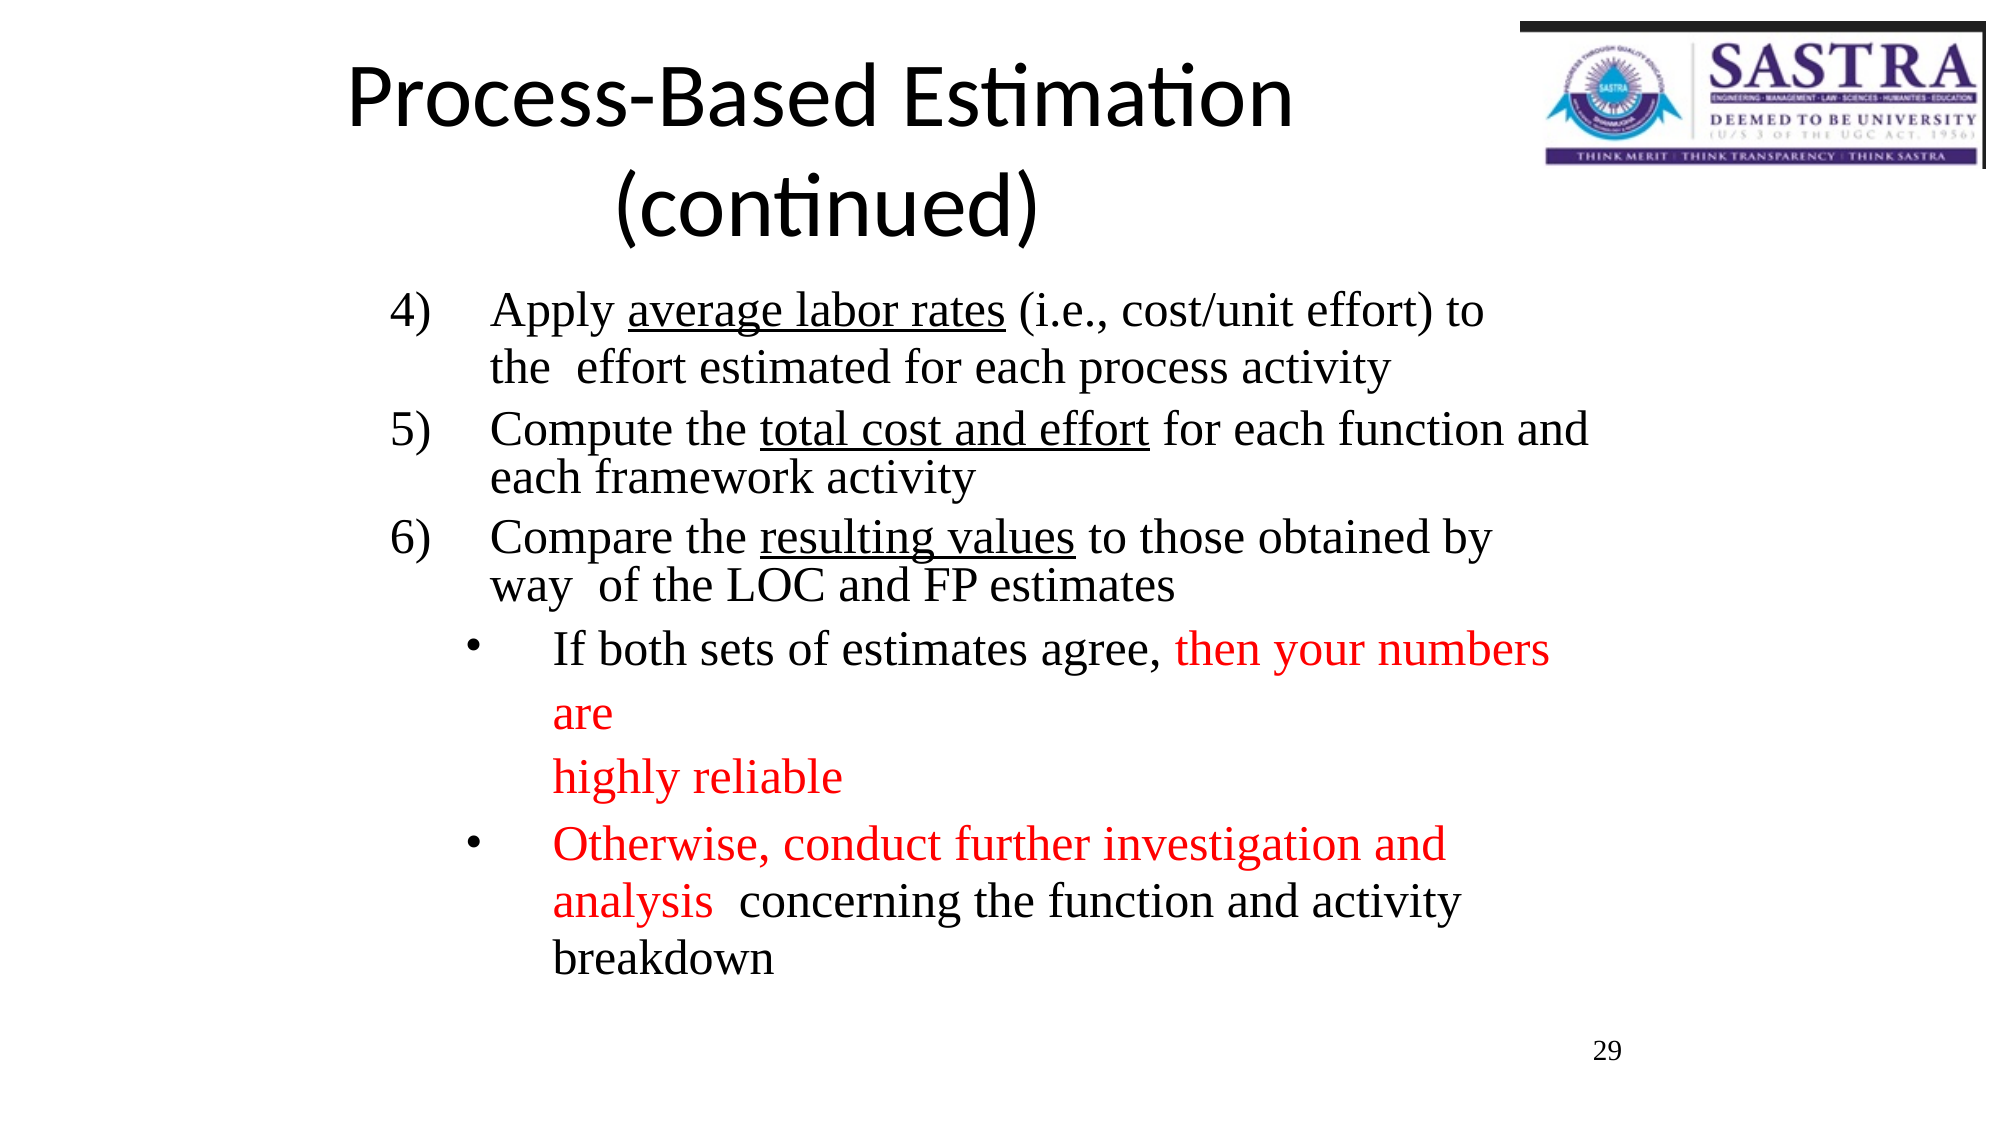

# Process-Based Estimation  (continued)
Apply average labor rates (i.e., cost/unit effort) to the  effort estimated for each process activity
Compute the total cost and effort for each function and  each framework activity
Compare the resulting values to those obtained by way  of the LOC and FP estimates
If both sets of estimates agree, then your numbers are
highly reliable
Otherwise, conduct further investigation and analysis  concerning the function and activity breakdown

29